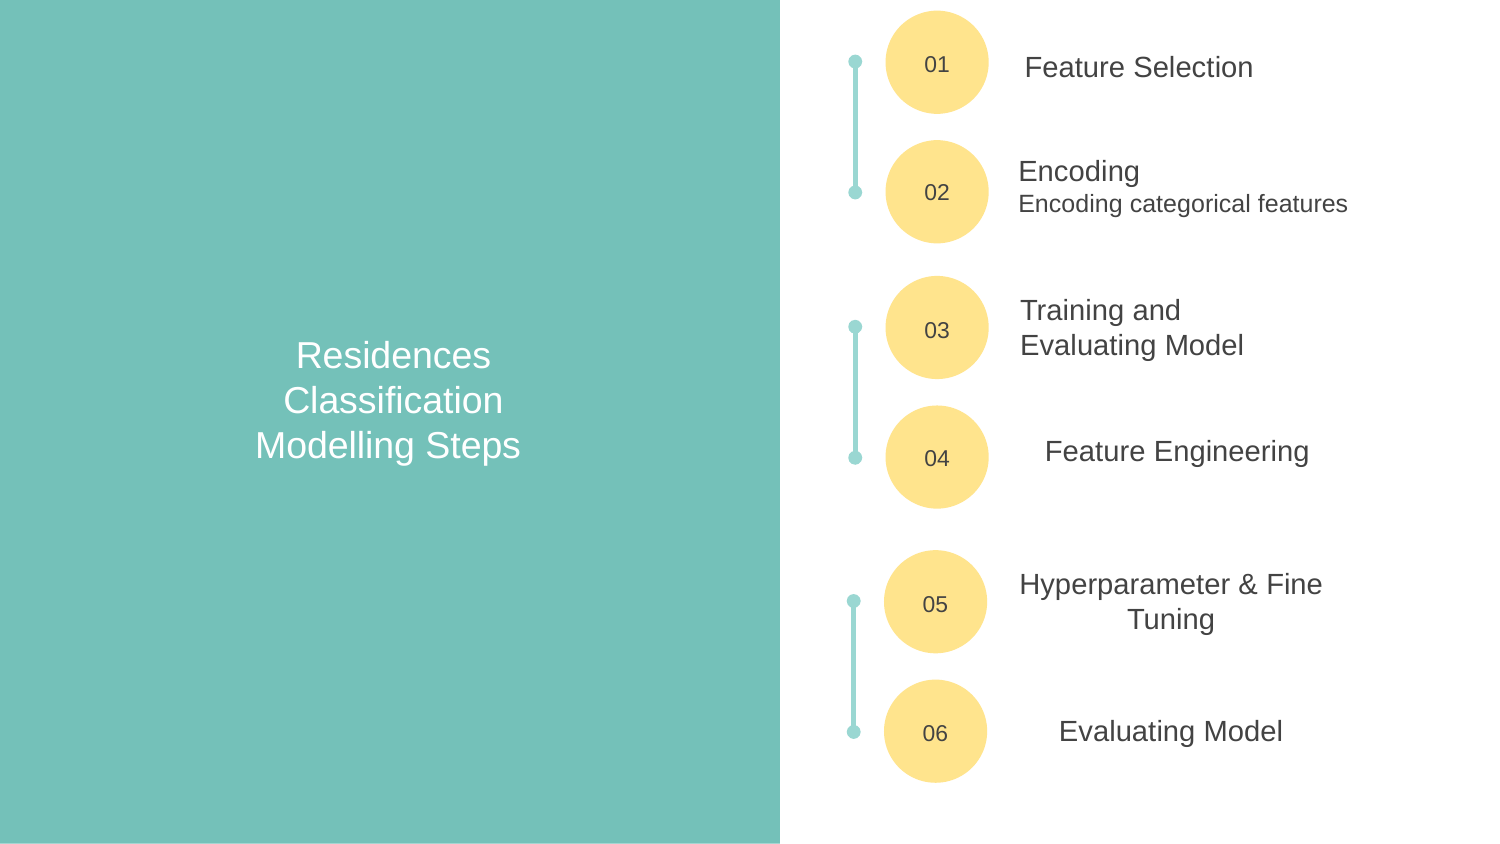

57

Feature Selection
01

Encoding
Encoding categorical features
02

Training and Evaluating Model
03
Residences Classification Modelling Steps

Feature Engineering
04

Hyperparameter & Fine Tuning
05

Evaluating Model
06